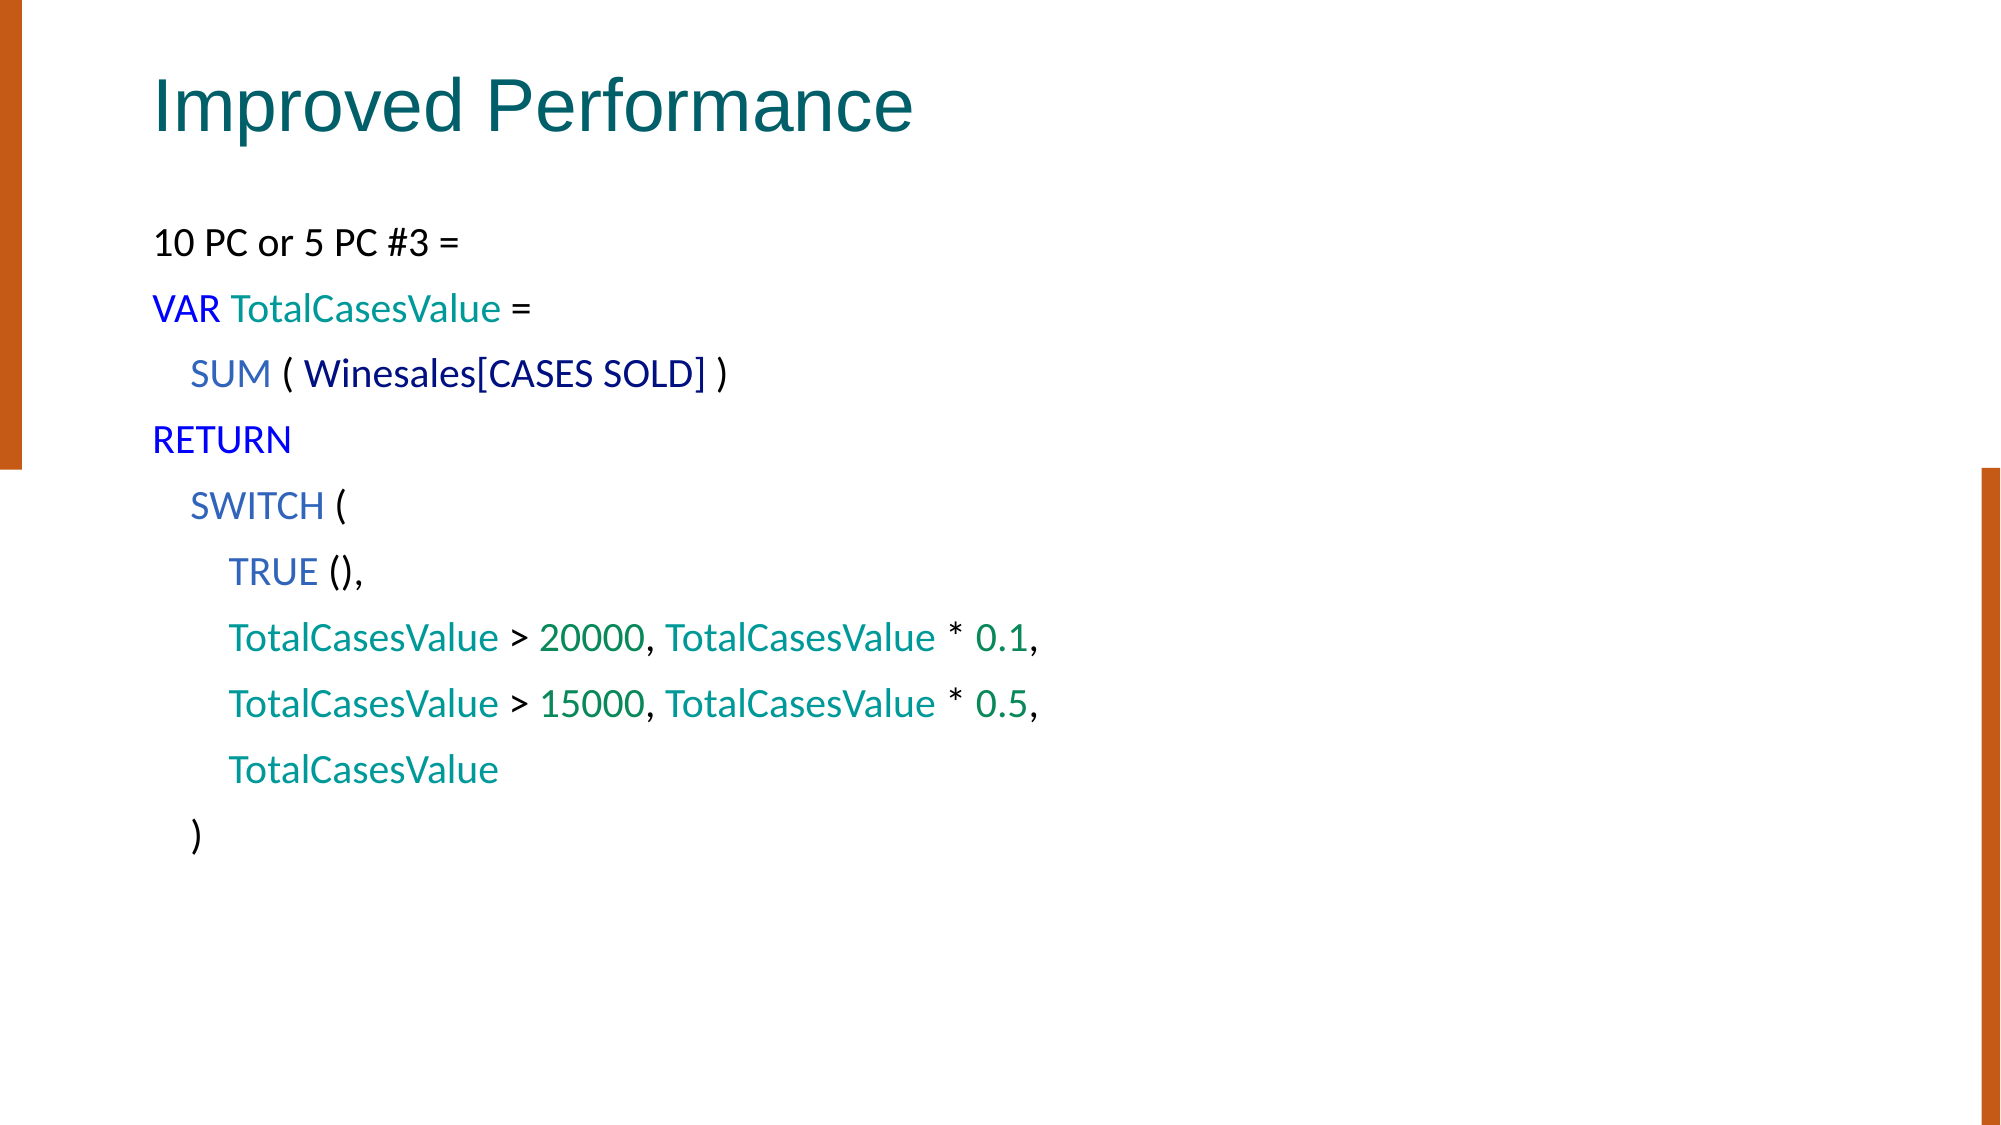

# Improved Performance
10 PC or 5 PC #3 =
VAR TotalCasesValue =
    SUM ( Winesales[CASES SOLD] )
RETURN
    SWITCH (
        TRUE (),
        TotalCasesValue > 20000, TotalCasesValue * 0.1,
        TotalCasesValue > 15000, TotalCasesValue * 0.5,
        TotalCasesValue
    )